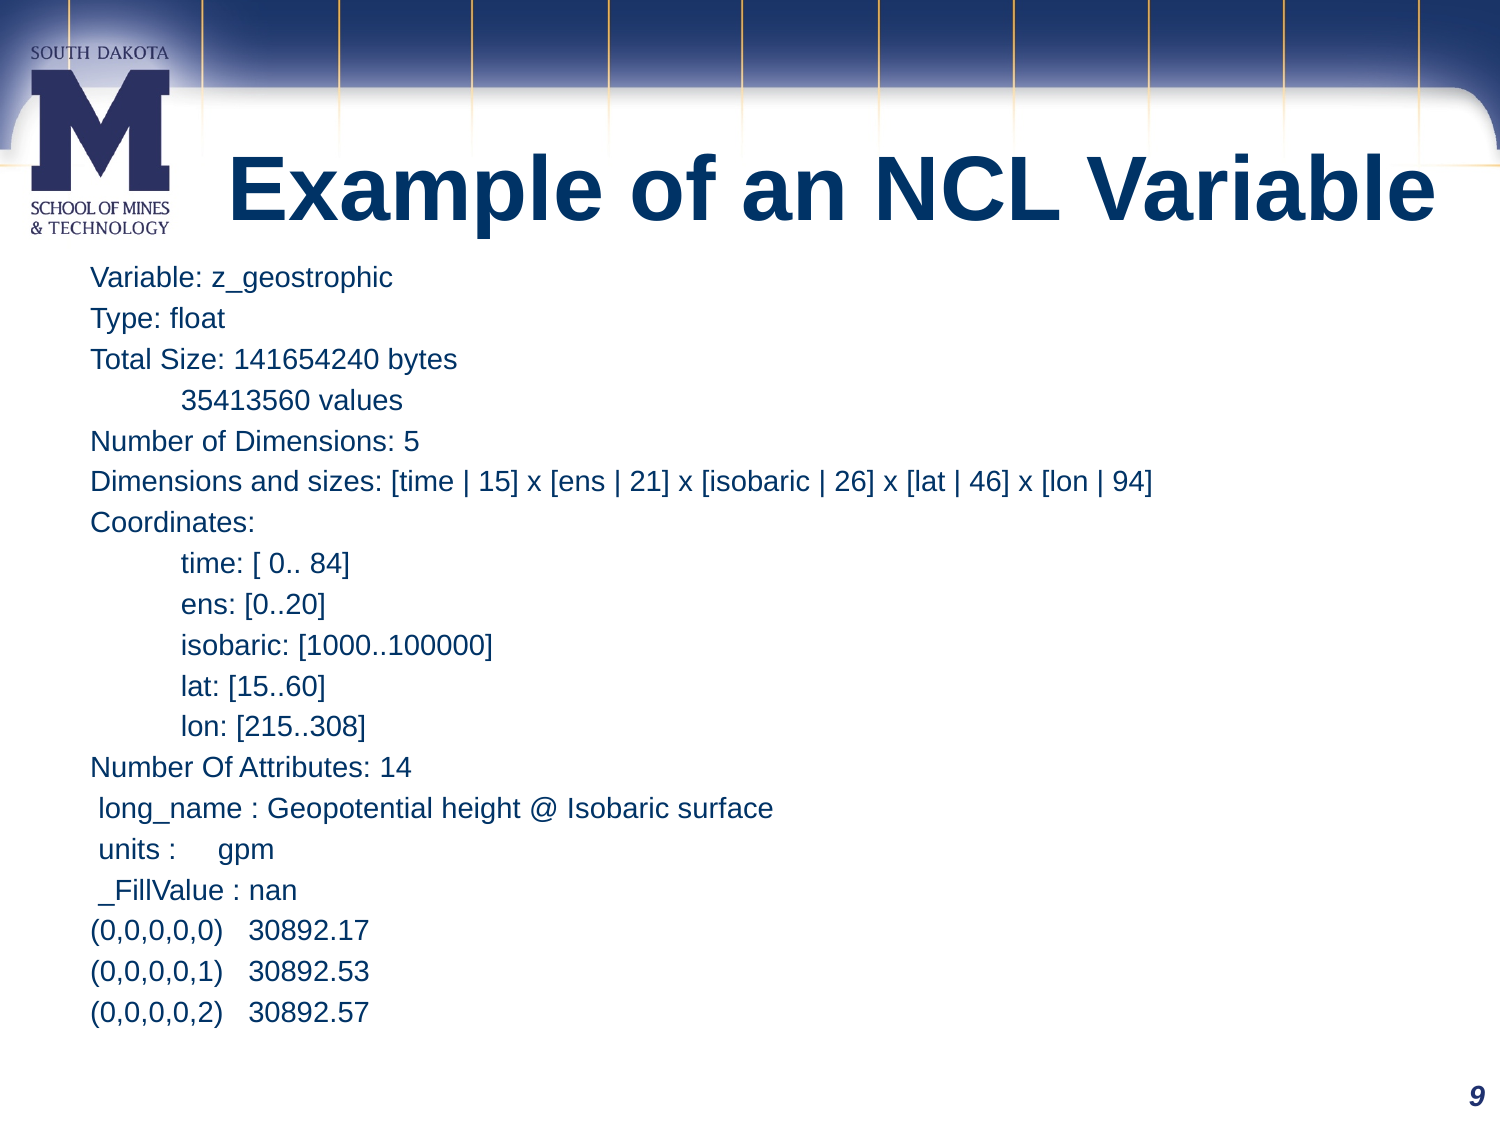

# Example of an NCL Variable
Variable: z_geostrophic
Type: float
Total Size: 141654240 bytes
           35413560 values
Number of Dimensions: 5
Dimensions and sizes: [time | 15] x [ens | 21] x [isobaric | 26] x [lat | 46] x [lon | 94]
Coordinates:
           time: [ 0.. 84]
           ens: [0..20]
           isobaric: [1000..100000]
           lat: [15..60]
           lon: [215..308]
Number Of Attributes: 14
 long_name : Geopotential height @ Isobaric surface
 units :     gpm
 _FillValue : nan
(0,0,0,0,0)   30892.17
(0,0,0,0,1)   30892.53
(0,0,0,0,2)   30892.57
9